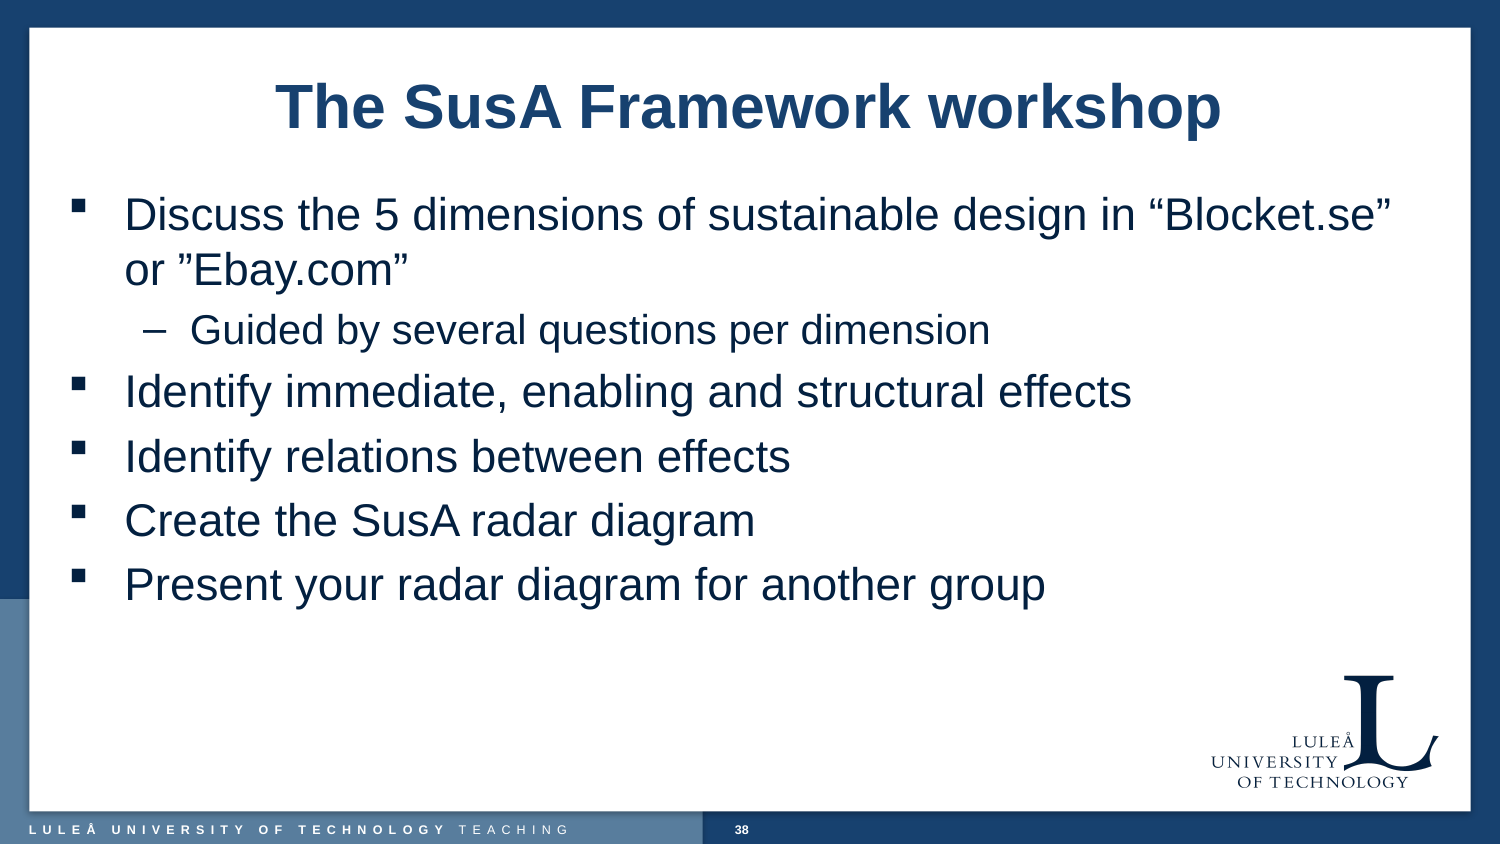

# The SusA Framework workshop
Discuss the 5 dimensions of sustainable design in “Blocket.se” or ”Ebay.com”
Guided by several questions per dimension
Identify immediate, enabling and structural effects
Identify relations between effects
Create the SusA radar diagram
Present your radar diagram for another group